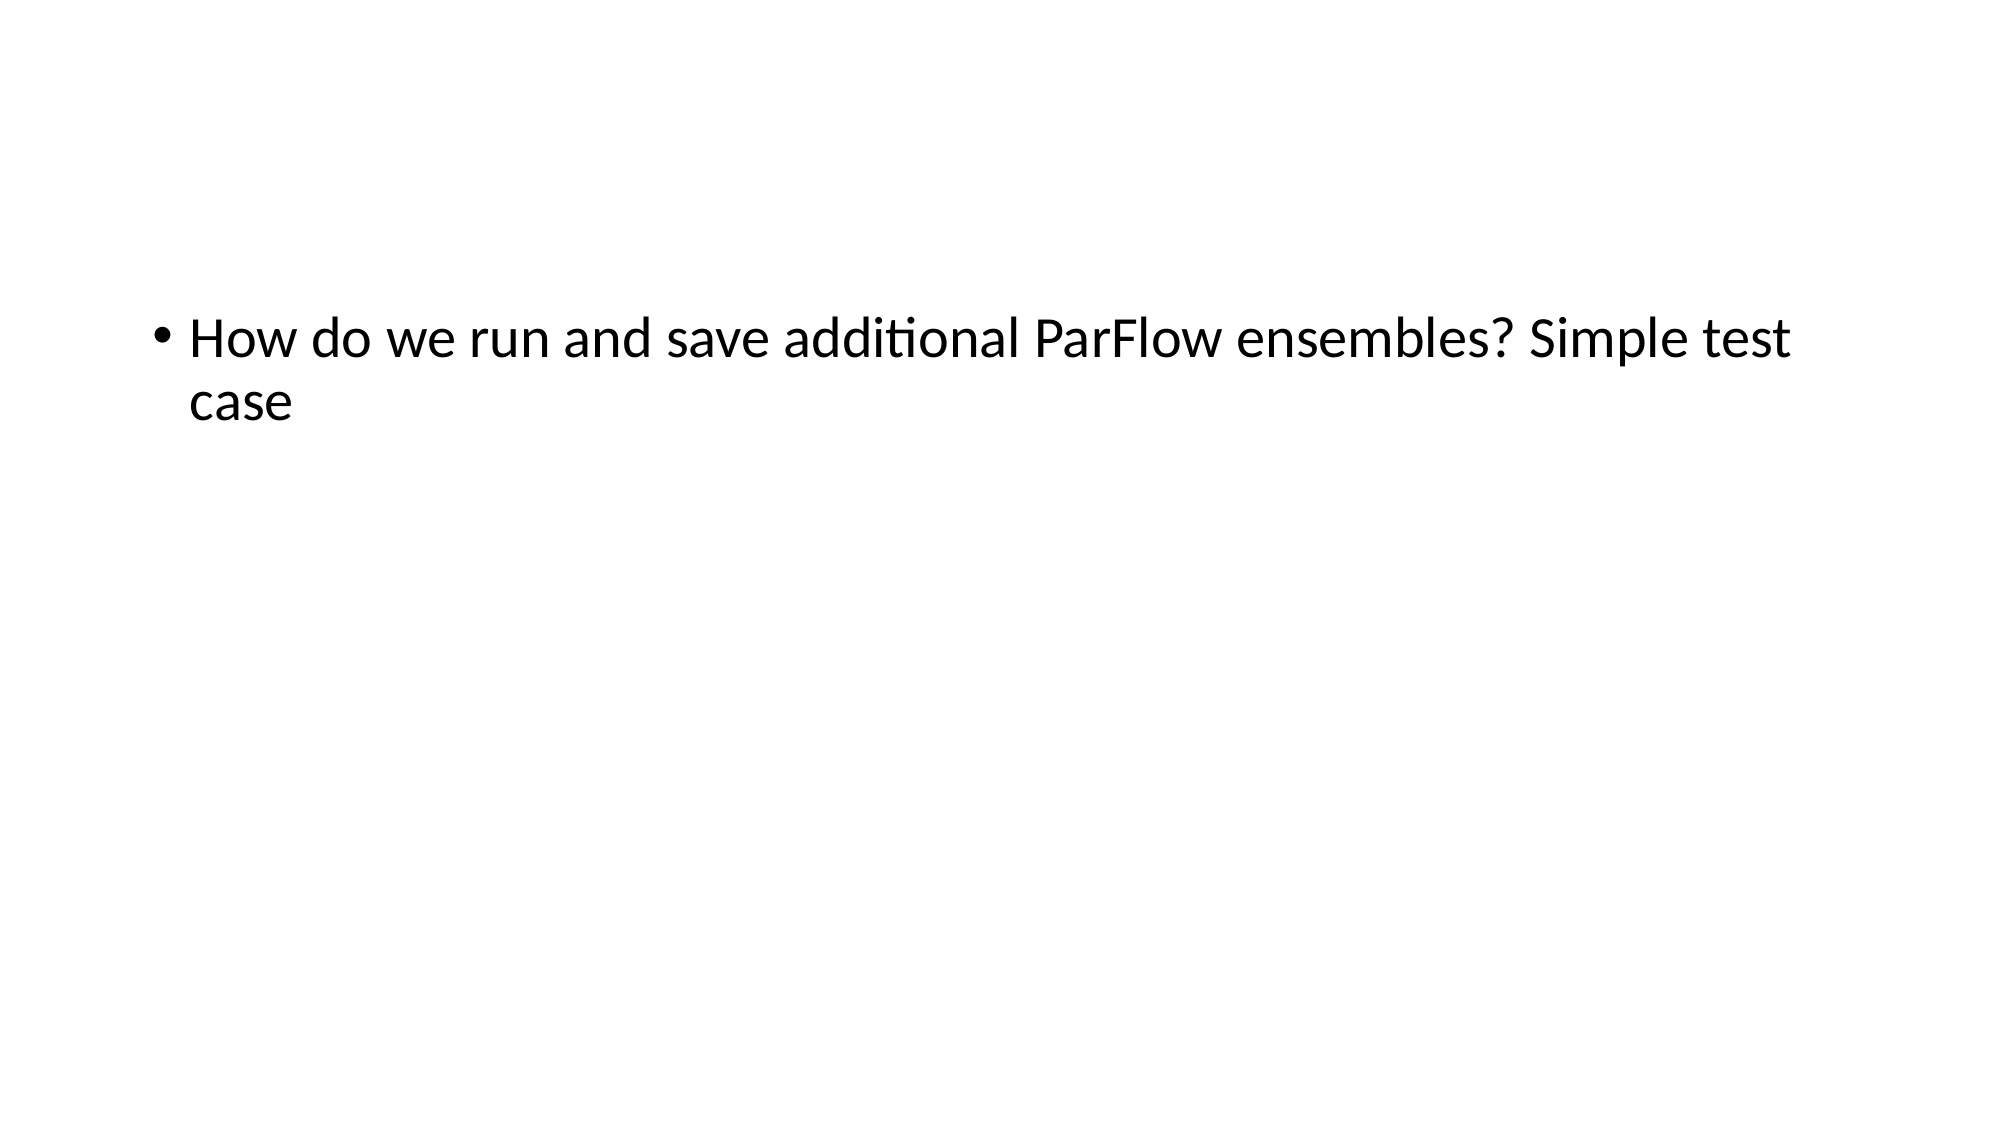

#
How do we run and save additional ParFlow ensembles? Simple test case